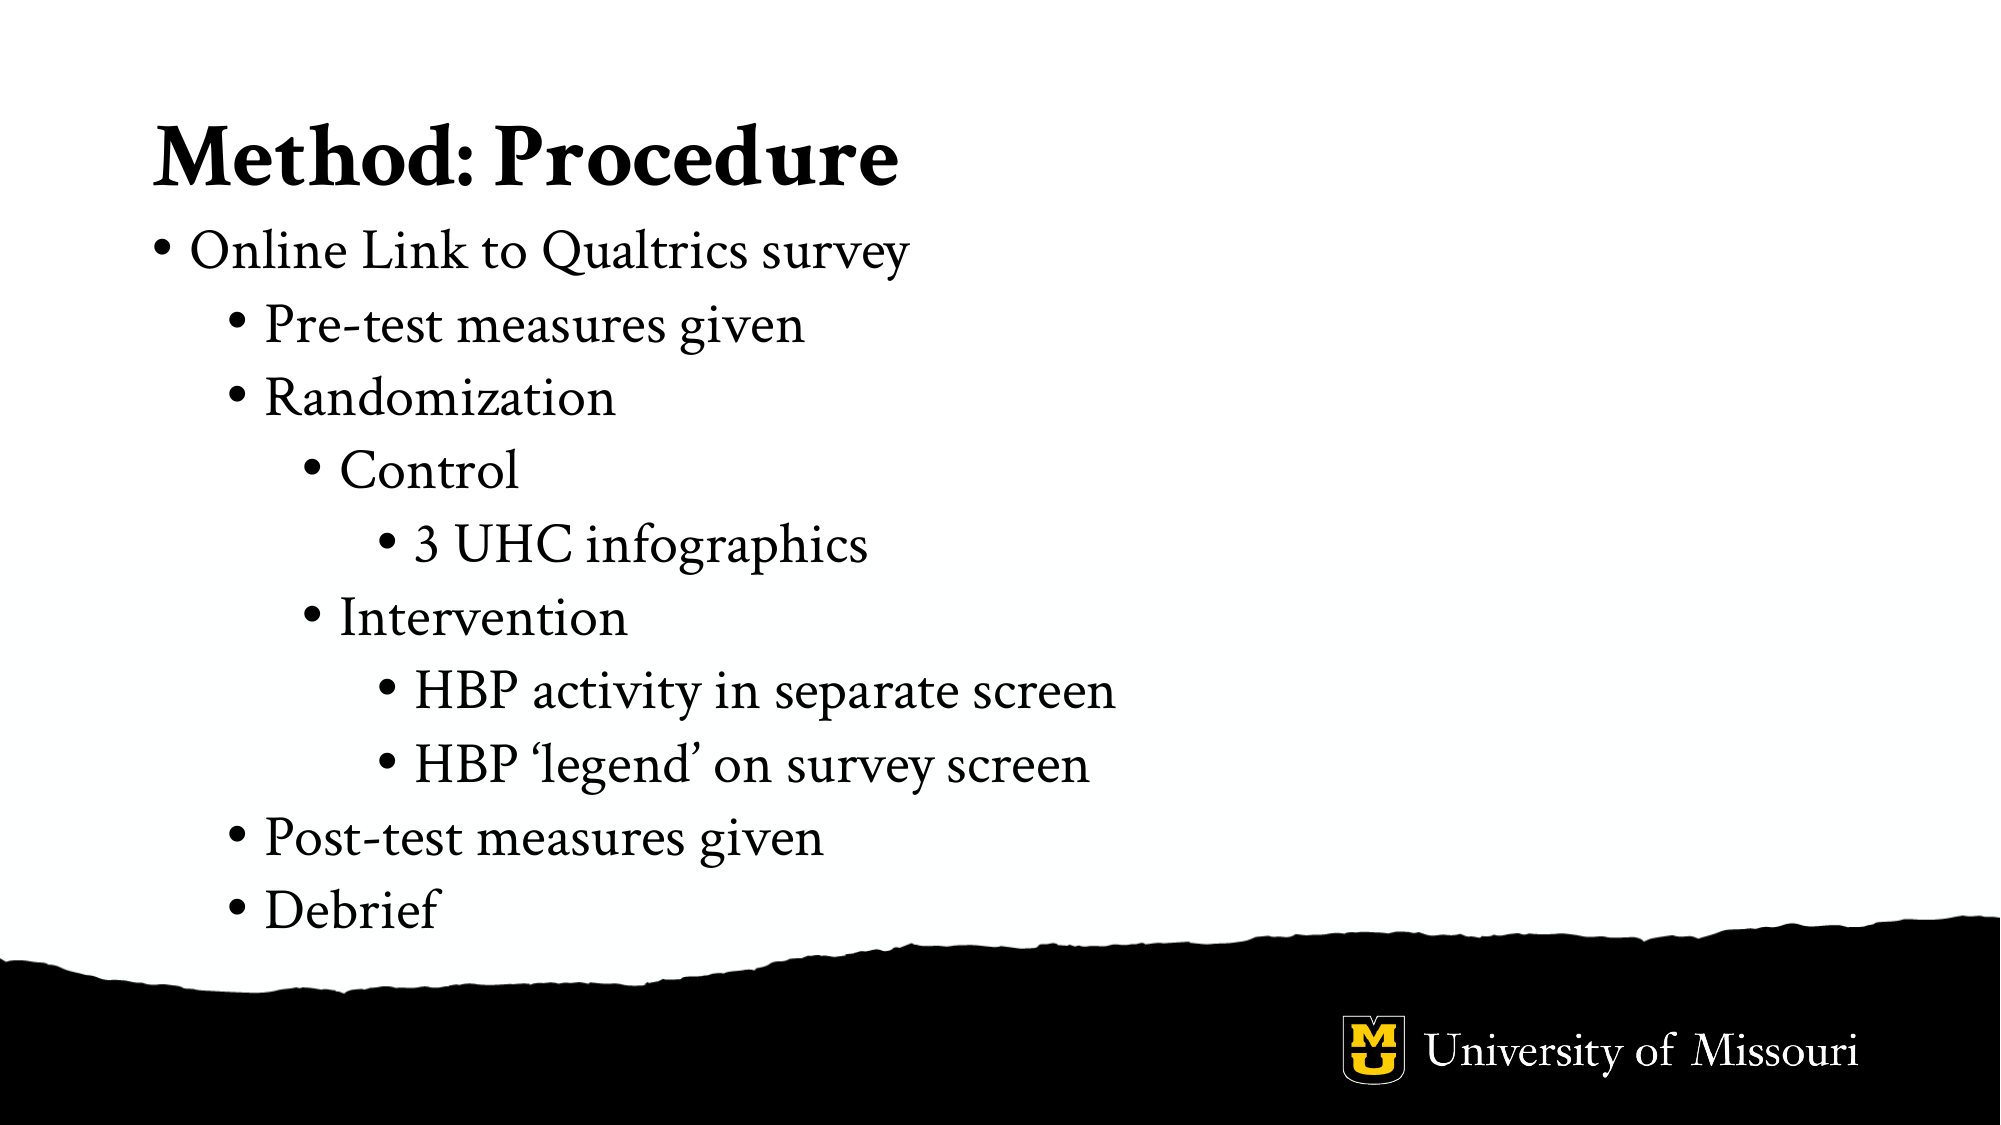

# Method: Procedure
Online Link to Qualtrics survey
Pre-test measures given
Randomization
Control
3 UHC infographics
Intervention
HBP activity in separate screen
HBP ‘legend’ on survey screen
Post-test measures given
Debrief